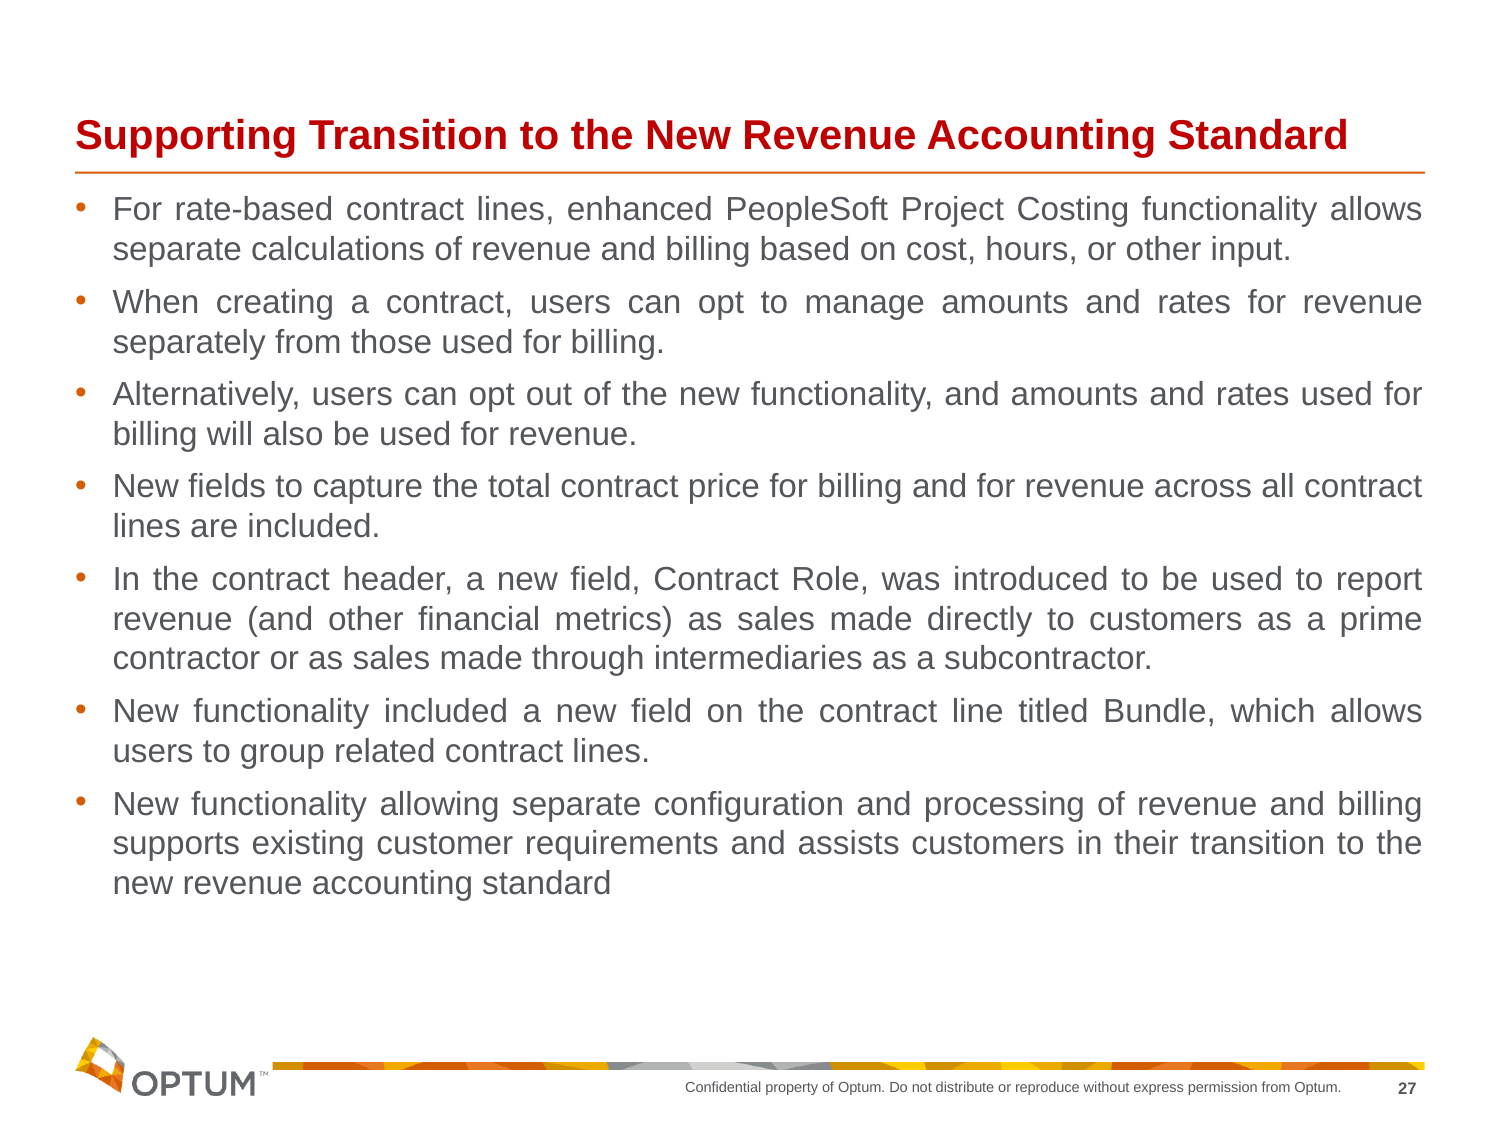

# Supporting Transition to the New Revenue Accounting Standard
For rate-based contract lines, enhanced PeopleSoft Project Costing functionality allows separate calculations of revenue and billing based on cost, hours, or other input.
When creating a contract, users can opt to manage amounts and rates for revenue separately from those used for billing.
Alternatively, users can opt out of the new functionality, and amounts and rates used for billing will also be used for revenue.
New fields to capture the total contract price for billing and for revenue across all contract lines are included.
In the contract header, a new field, Contract Role, was introduced to be used to report revenue (and other financial metrics) as sales made directly to customers as a prime contractor or as sales made through intermediaries as a subcontractor.
New functionality included a new field on the contract line titled Bundle, which allows users to group related contract lines.
New functionality allowing separate configuration and processing of revenue and billing supports existing customer requirements and assists customers in their transition to the new revenue accounting standard